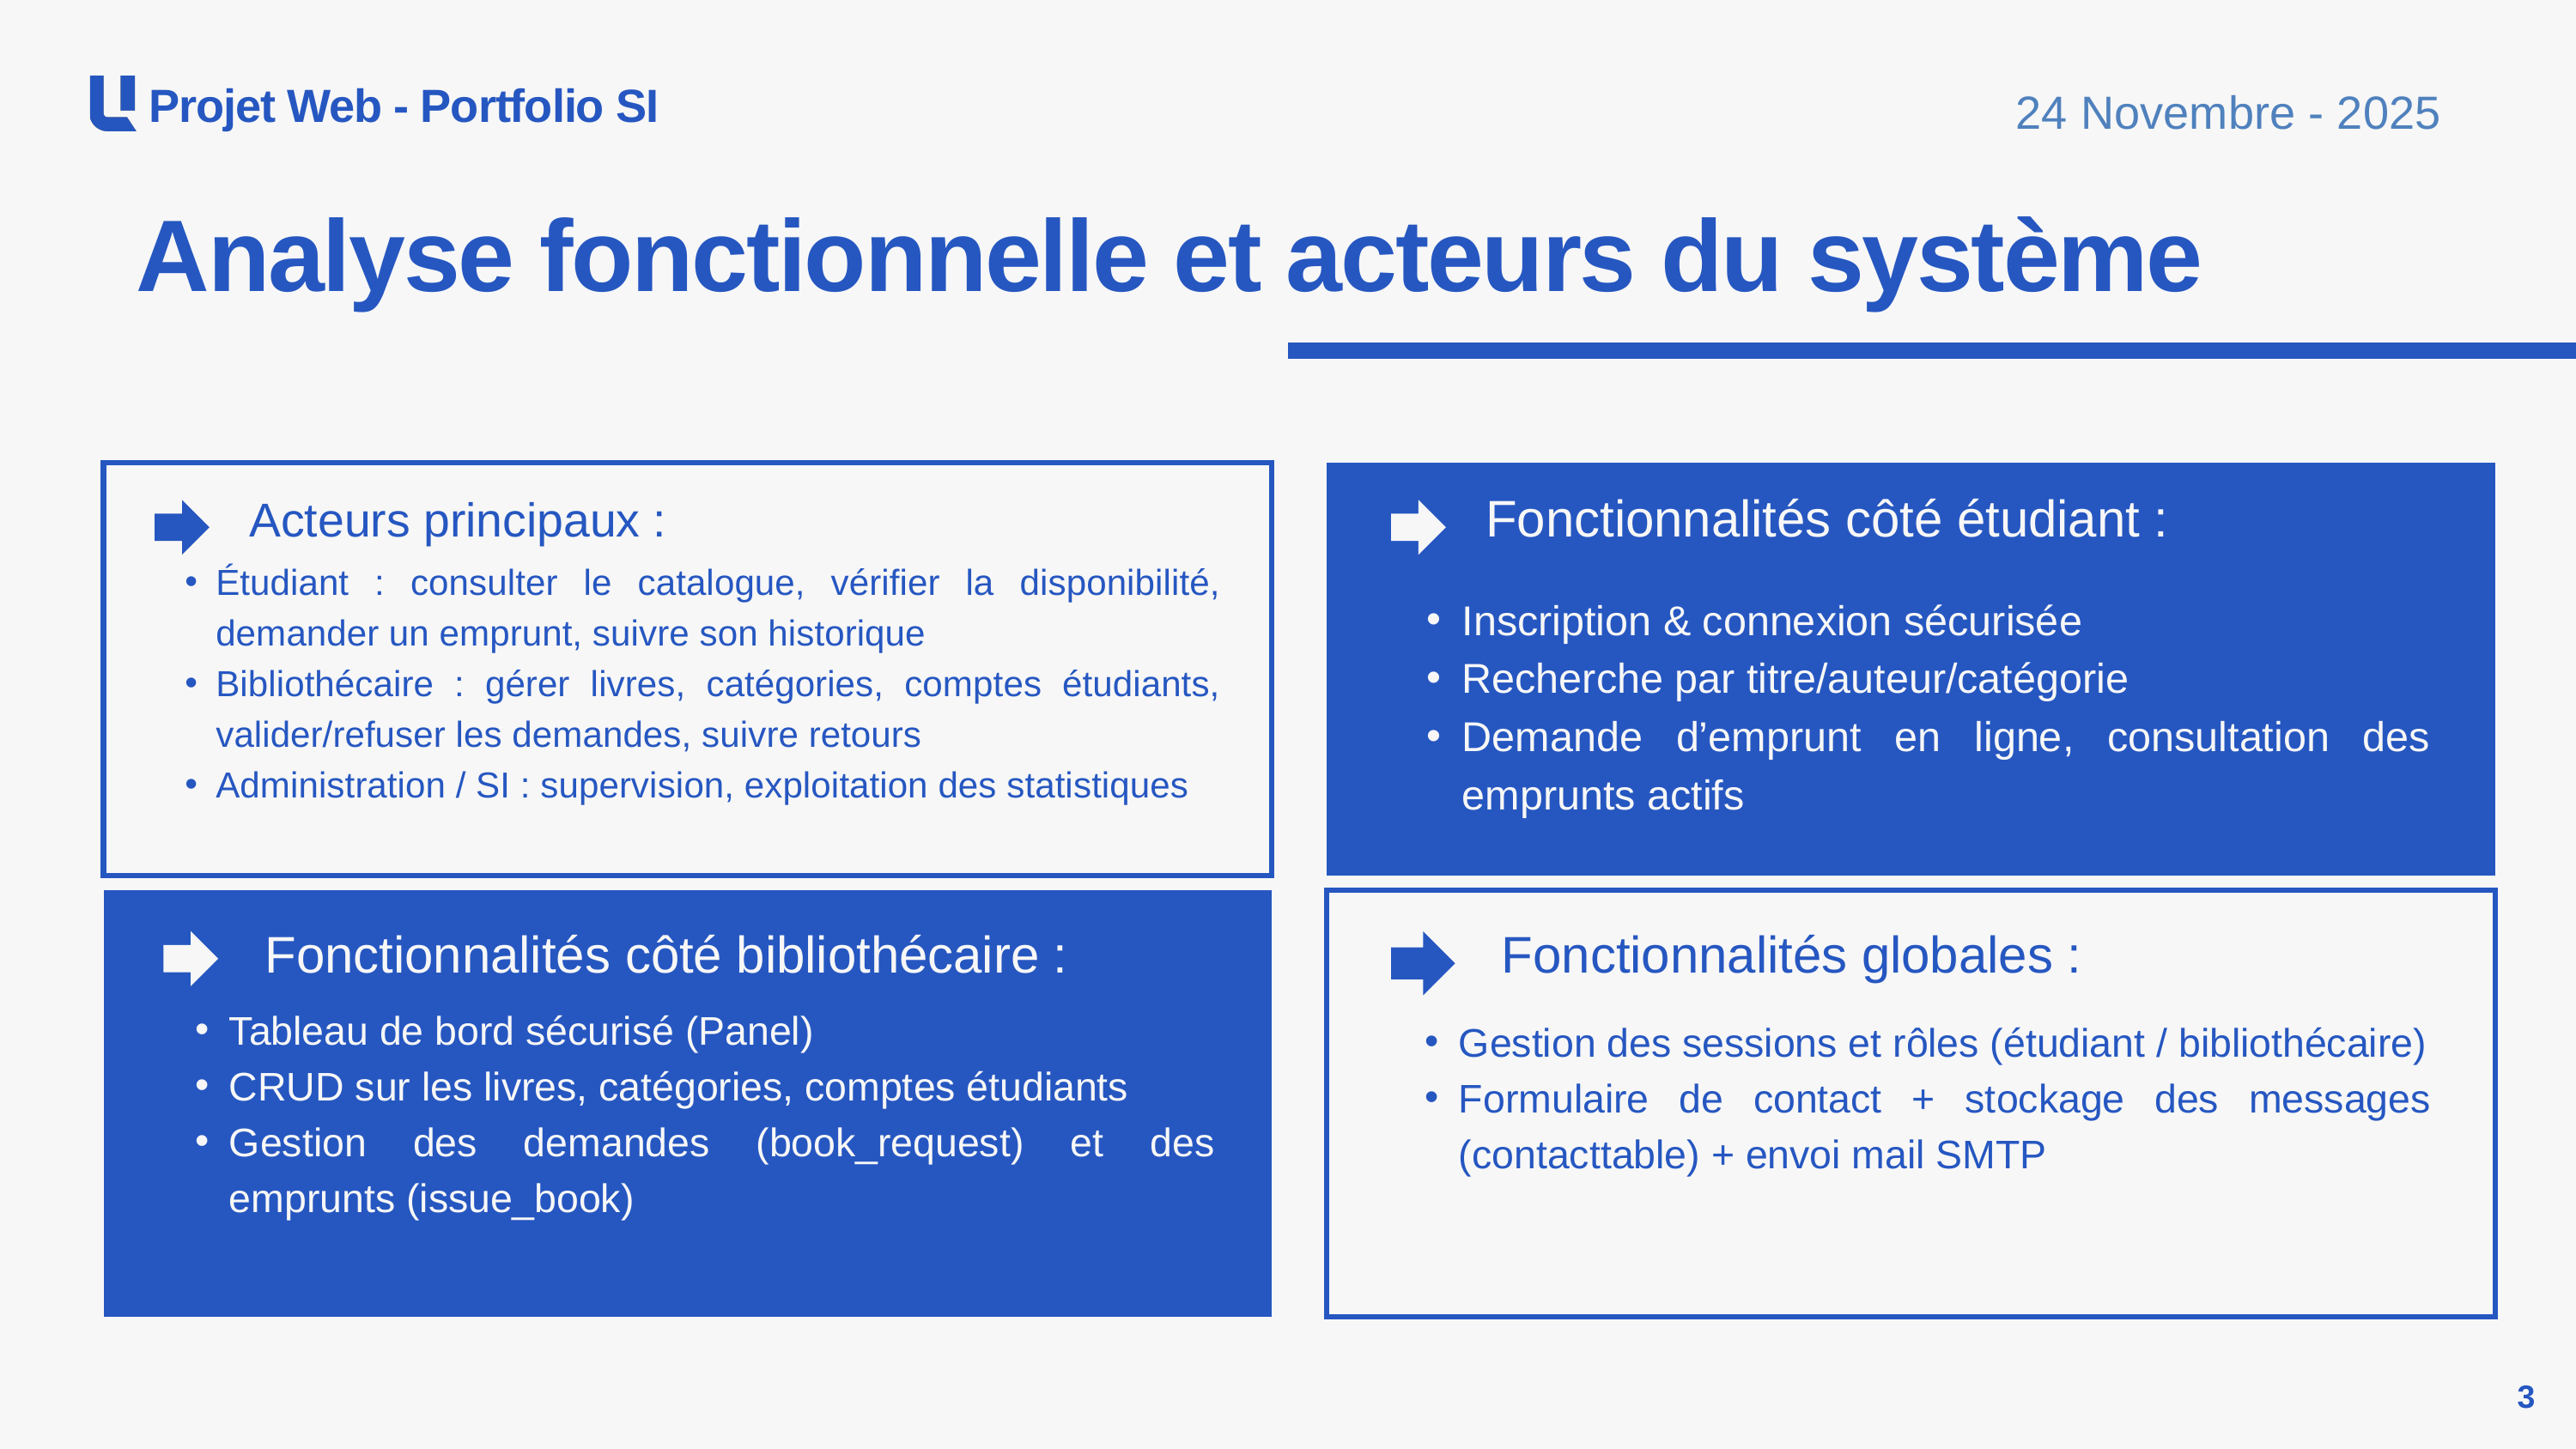

Projet Web - Portfolio SI
24 Novembre - 2025

Analyse fonctionnelle et acteurs du système

Fonctionnalités côté étudiant :
Acteurs principaux :
Étudiant : consulter le catalogue, vérifier la disponibilité, demander un emprunt, suivre son historique
Bibliothécaire : gérer livres, catégories, comptes étudiants, valider/refuser les demandes, suivre retours
Administration / SI : supervision, exploitation des statistiques

Inscription & connexion sécurisée
Recherche par titre/auteur/catégorie
Demande d’emprunt en ligne, consultation des emprunts actifs

Fonctionnalités côté bibliothécaire :
Fonctionnalités globales :
Tableau de bord sécurisé (Panel)
CRUD sur les livres, catégories, comptes étudiants
Gestion des demandes (book_request) et des emprunts (issue_book)

Gestion des sessions et rôles (étudiant / bibliothécaire)
Formulaire de contact + stockage des messages (contacttable) + envoi mail SMTP

3